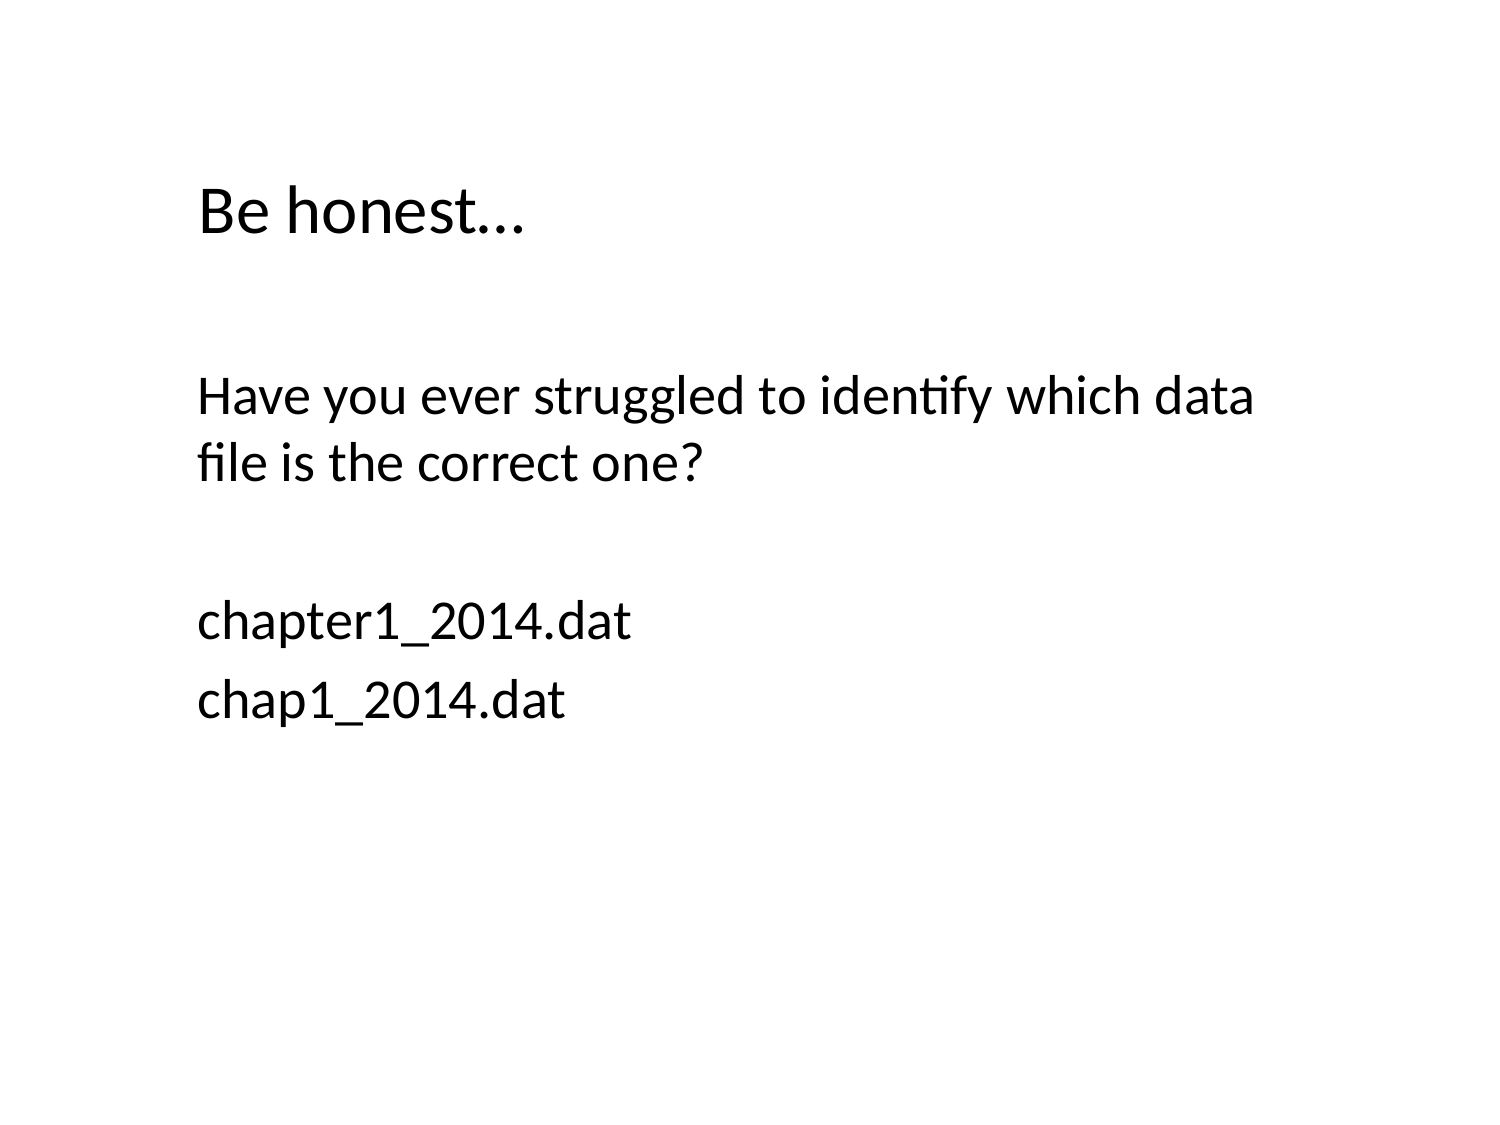

Be honest…
Have you ever struggled to identify which data file is the correct one?

chapter1_2014.dat
chap1_2014.dat